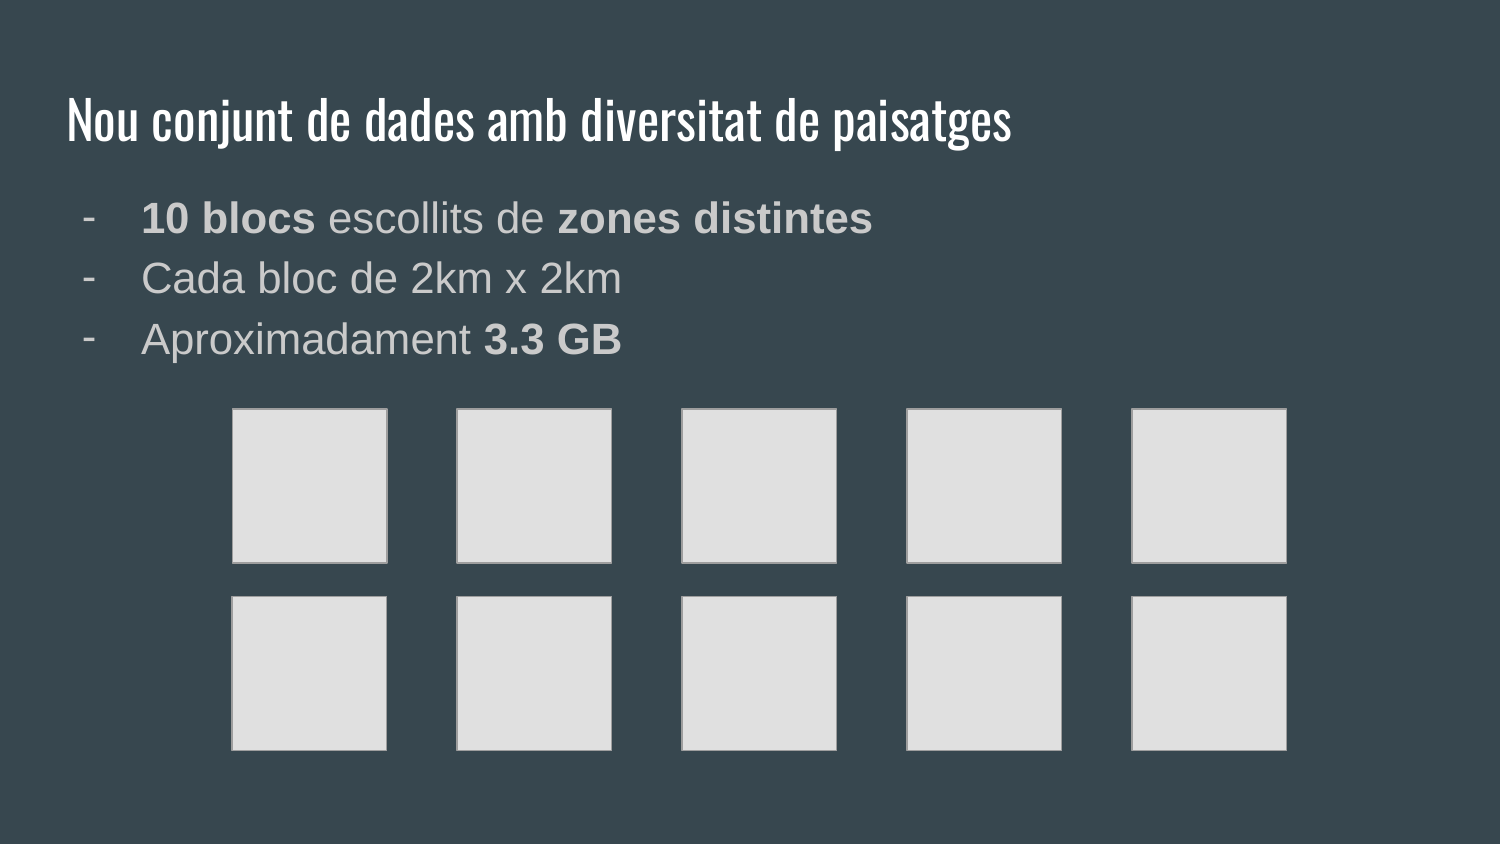

# Nou conjunt de dades amb diversitat de paisatges
10 blocs escollits de zones distintes
Cada bloc de 2km x 2km
Aproximadament 3.3 GB